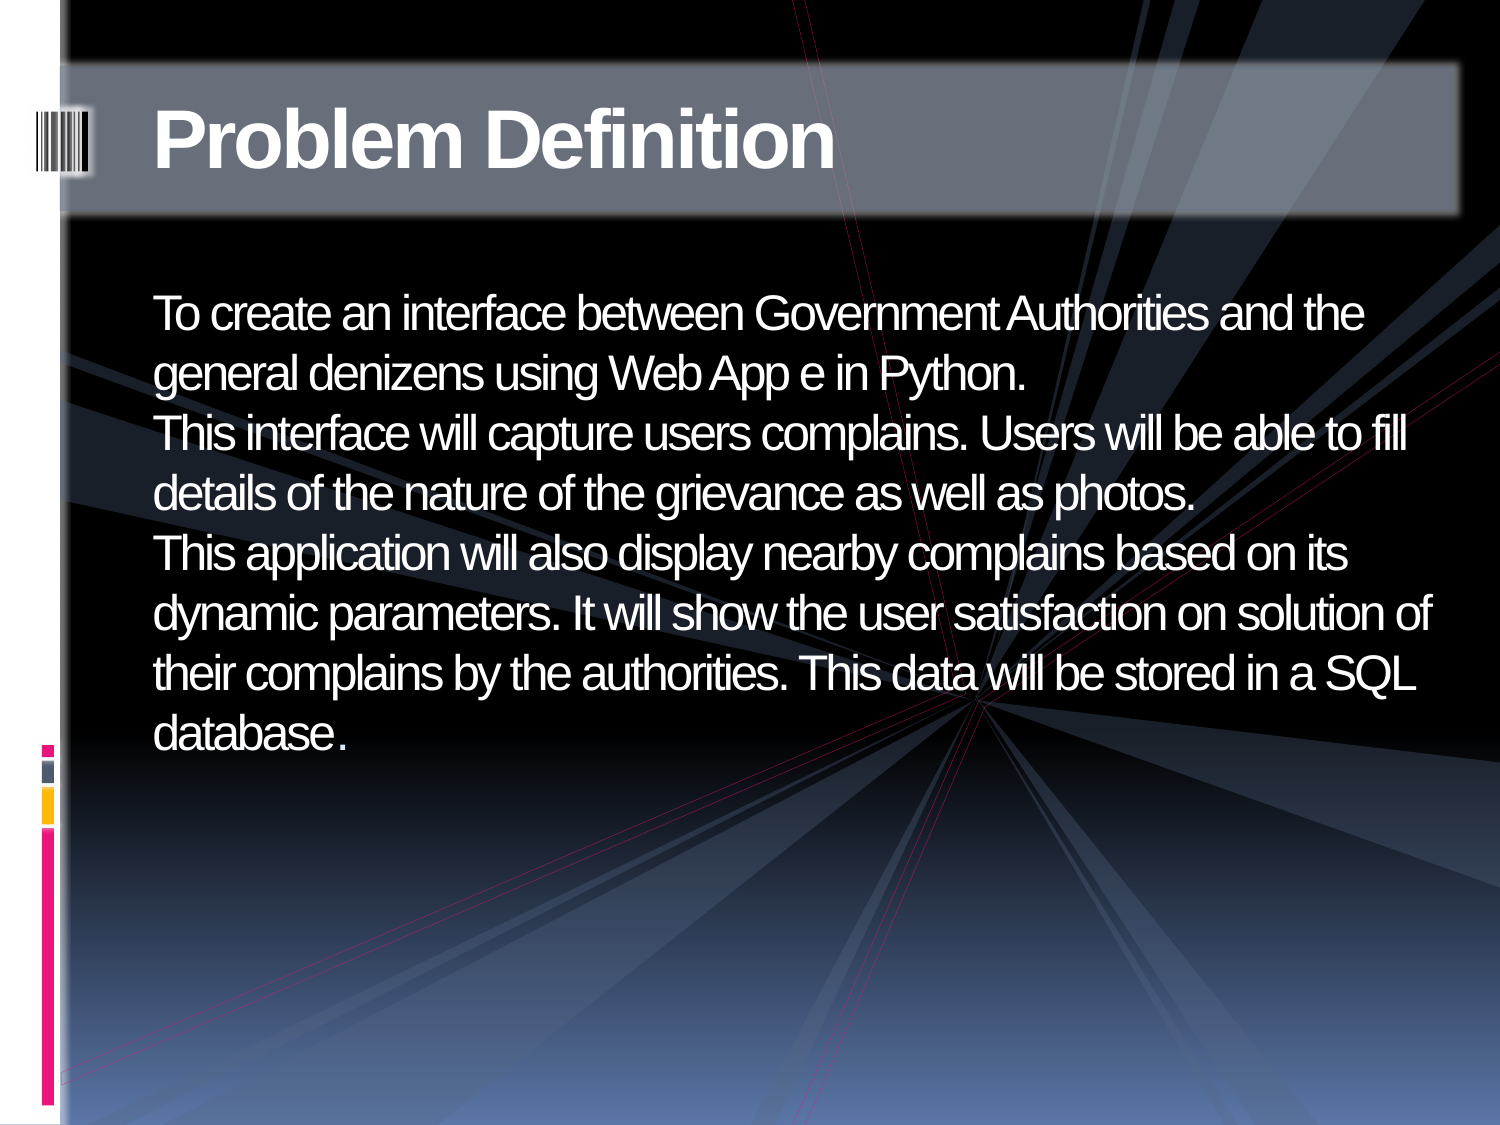

# Problem Definition   To create an interface between Government Authorities and the general denizens using Web App e in Python. This interface will capture users complains. Users will be able to fill details of the nature of the grievance as well as photos. This application will also display nearby complains based on its dynamic parameters. It will show the user satisfaction on solution of their complains by the authorities. This data will be stored in a SQL database.